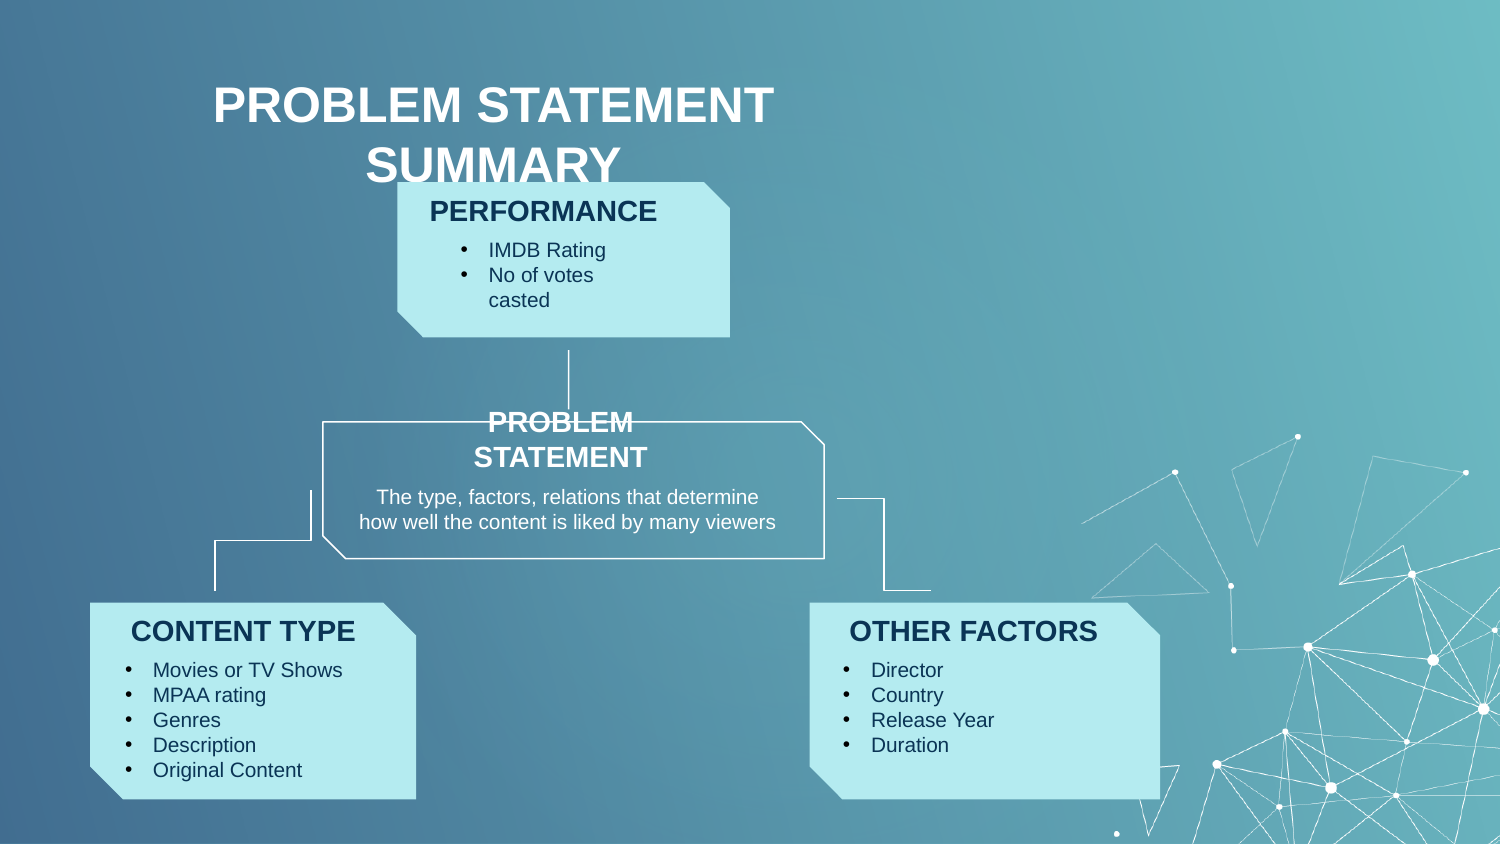

# PROBLEM STATEMENT SUMMARY
PERFORMANCE

IMDB Rating
No of votes casted

PROBLEM STATEMENT
The type, factors, relations that determine how well the content is liked by many viewers

CONTENT TYPE
OTHER FACTORS

Movies or TV Shows
MPAA rating
Genres
Description
Original Content

Director
Country
Release Year
Duration